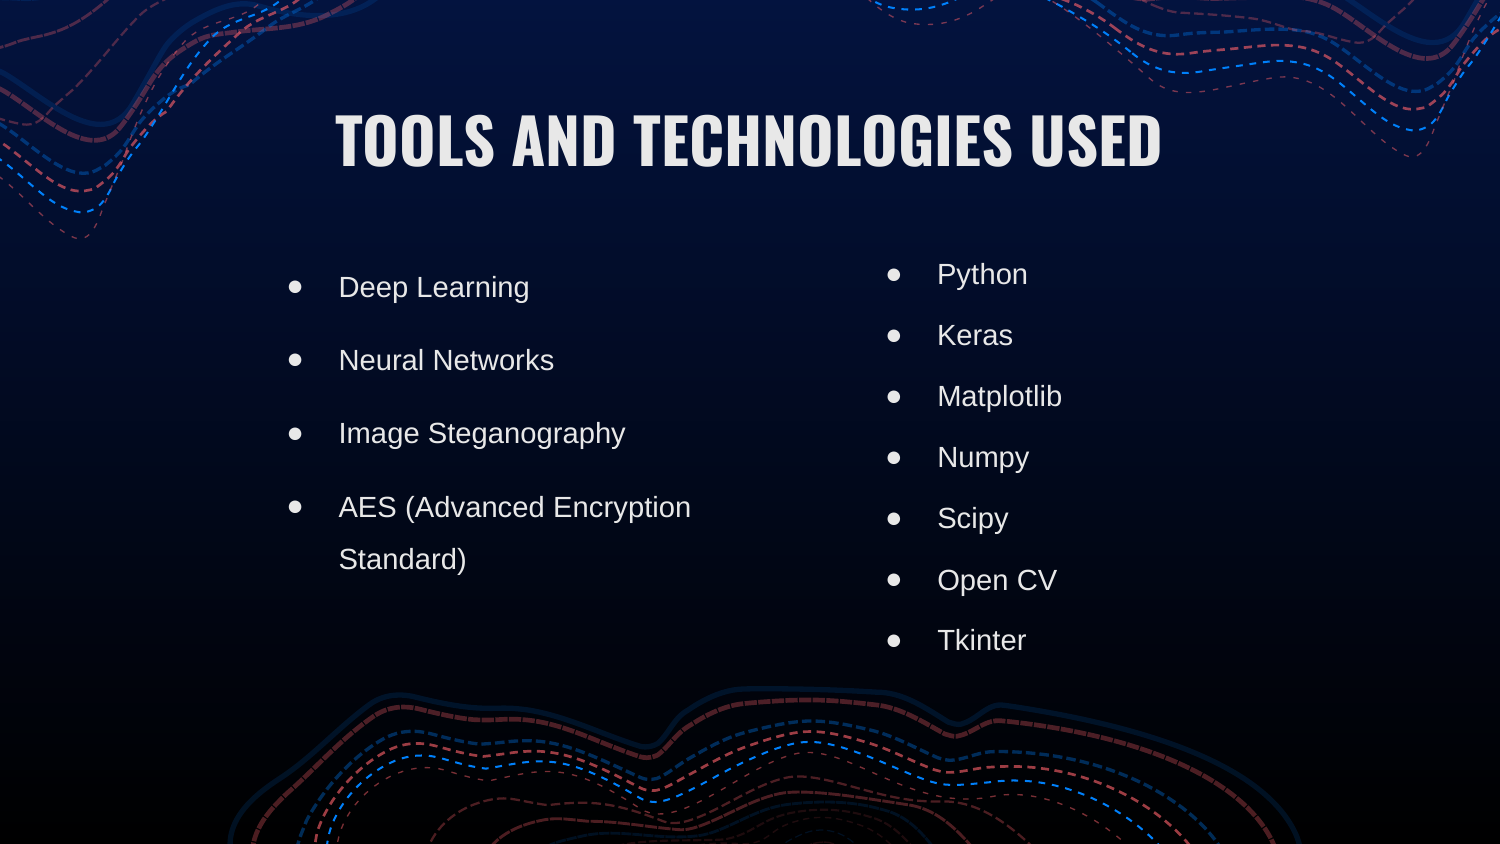

# TOOLS AND TECHNOLOGIES USED
Deep Learning
Neural Networks
Image Steganography
AES (Advanced Encryption Standard)
Python
Keras
Matplotlib
Numpy
Scipy
Open CV
Tkinter